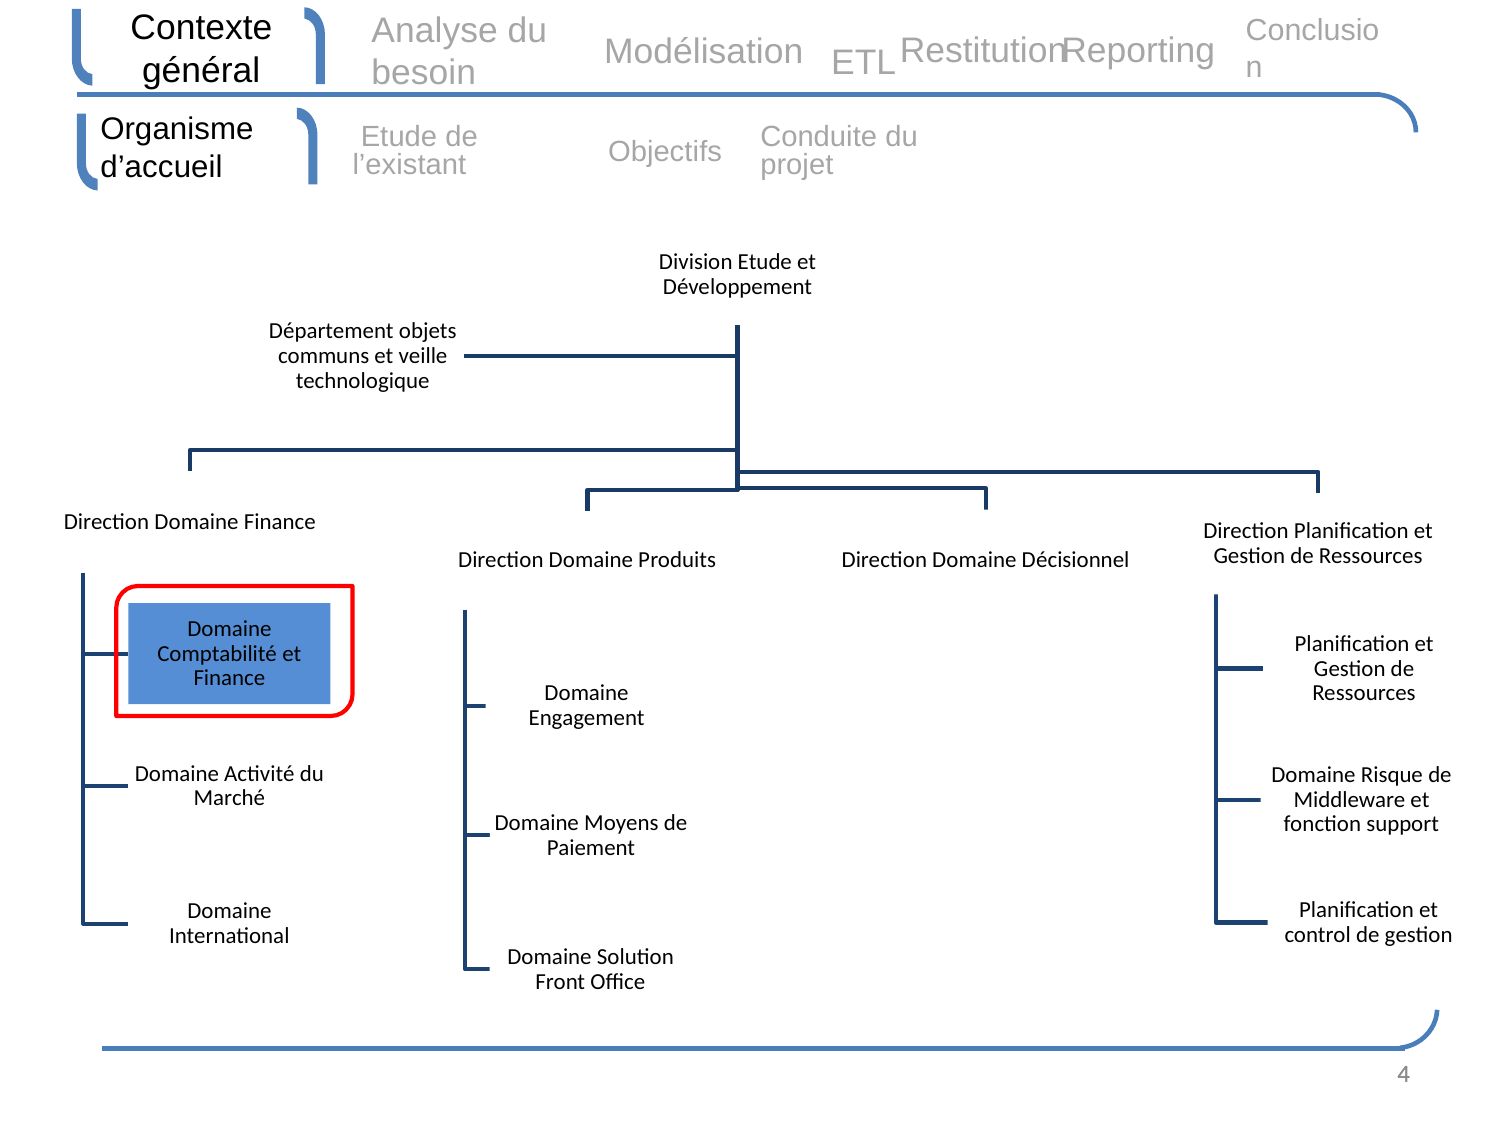

Conclusion
Restitution
Reporting
Analyse du besoin
Modélisation
Contexte général
ETL

Organisme d’accueil

 Etude de l’existant
Conduite du projet
Objectifs
Réaliser, intégrer, puis livrer des solutions informatiques
Garantir l’application rigoureuse de la structure logique des données de l’institution
Réaliser les modifications nécessaires aux applications existantes
Division Etude et Développement
Direction Domaine Finance
Domaine Comptabilité et Finance
Domaine Activité du Marché
Domaine International
Direction Domaine Produits
Domaine Engagement
Domaine Moyens de Paiement
Domaine Solution Front Office
Direction Domaine Décisionnel
Direction Planification et Gestion de Ressources
Planification et Gestion de Ressources
Domaine Risque de Middleware et fonction support
Planification et control de gestion
Département objets communs et veille technologique
Président Directeur général
Banque de Détail et Marocains du Monde
Banque des Marocains du Monde
Banque des Particuliers et des Professionnels
Division Inclusion Financière
Risque Groupe
Affaires juridiques et Conformité
Remedial Management Groupe
Risk Management
Banque de l’entreprise et l’International
Banque de financement
Banque des marchés
Banque de la PME
Secrétariat Générale
Développement du capital Humain
Organisation et système d’information
Planification et control de gestion
Banques Populaires Régionales
Banque de Casablanca
Inspection Générale

4
4